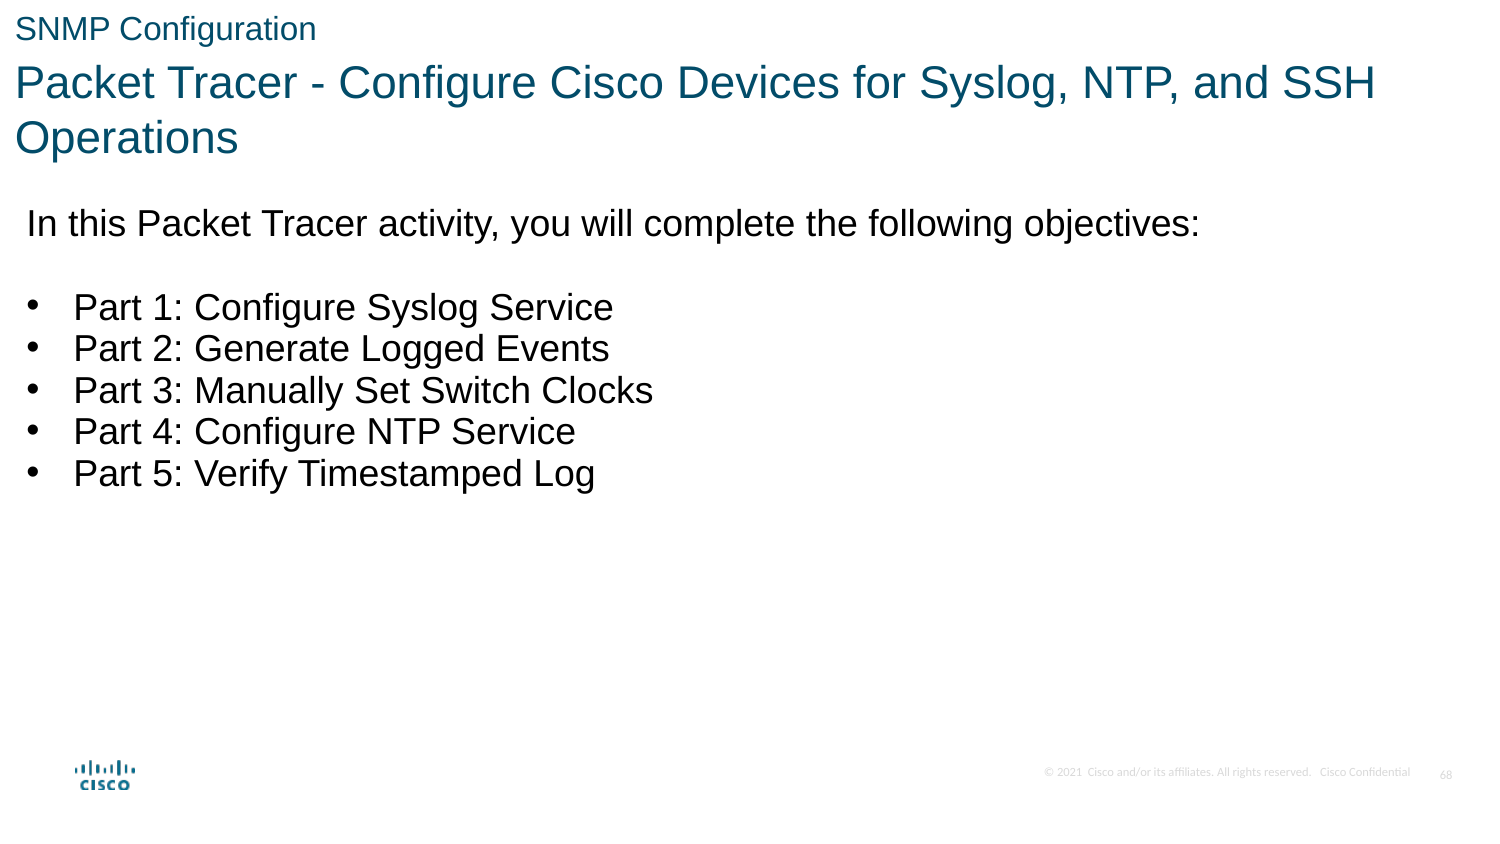

# SNMP Configuration
Packet Tracer - Configure Cisco Devices for Syslog, NTP, and SSH Operations
In this Packet Tracer activity, you will complete the following objectives:

Part 1: Configure Syslog Service
Part 2: Generate Logged Events
Part 3: Manually Set Switch Clocks
Part 4: Configure NTP Service
Part 5: Verify Timestamped Log
68